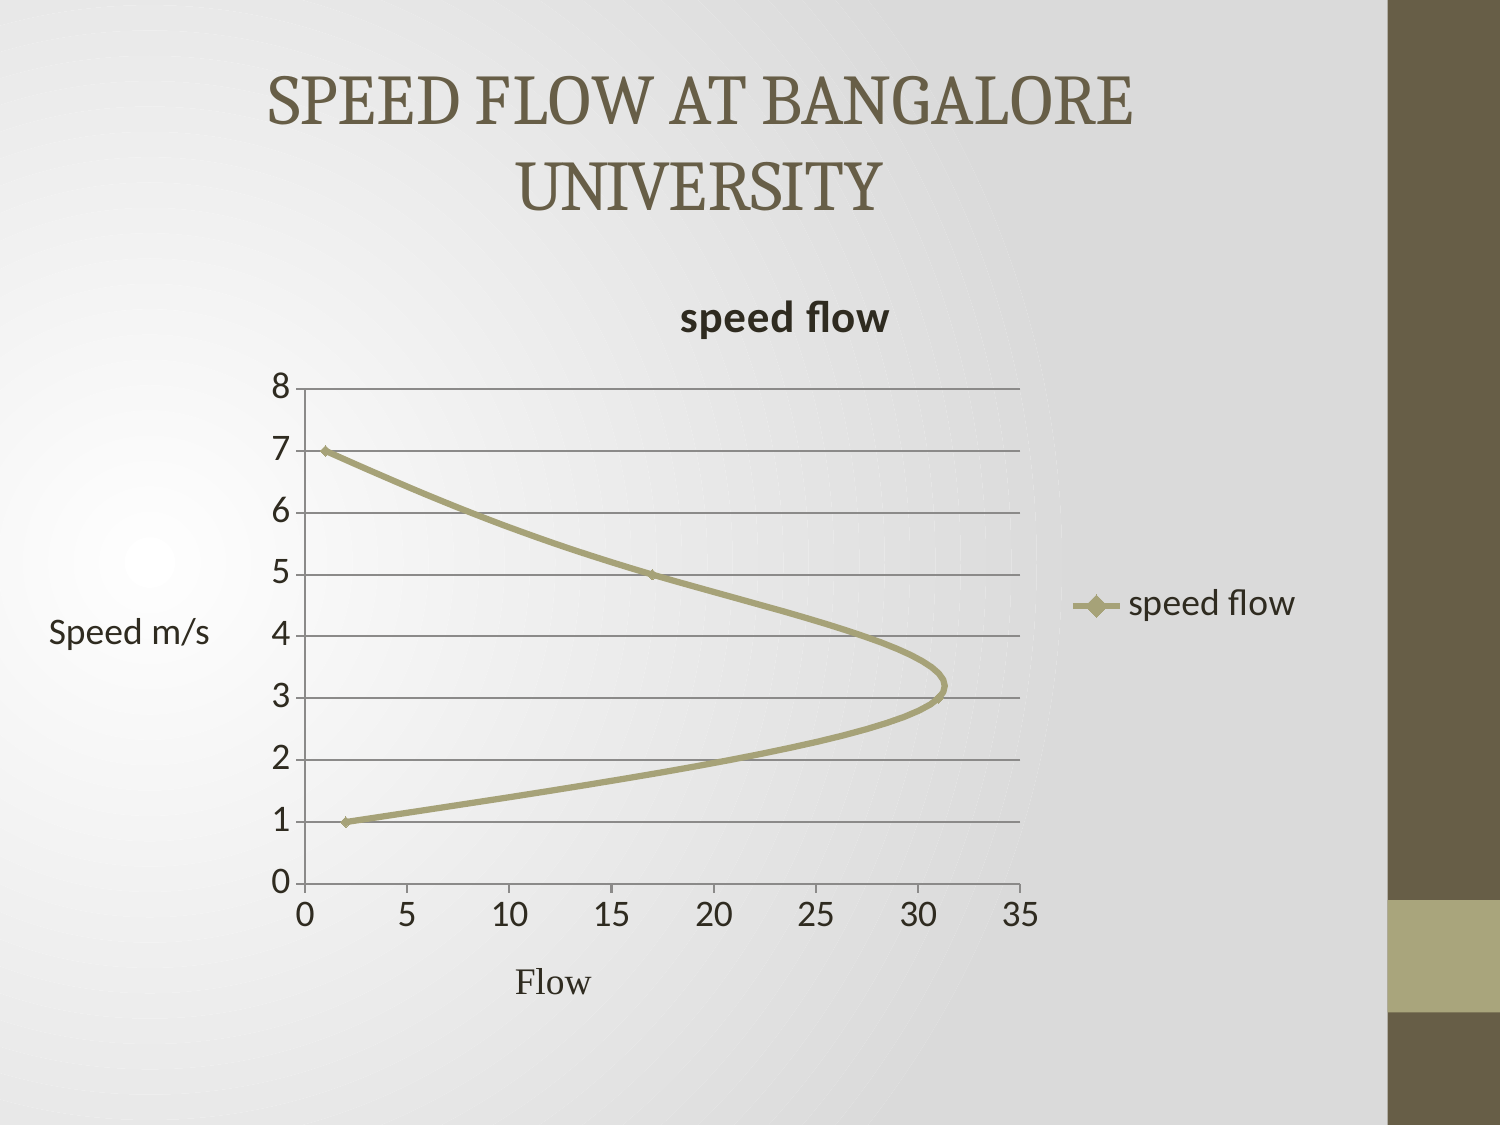

# SPEED FLOW AT BANGALORE UNIVERSITY

### Chart:

| Category | speed flow |
|---|---|
    Speed m/s
Flow